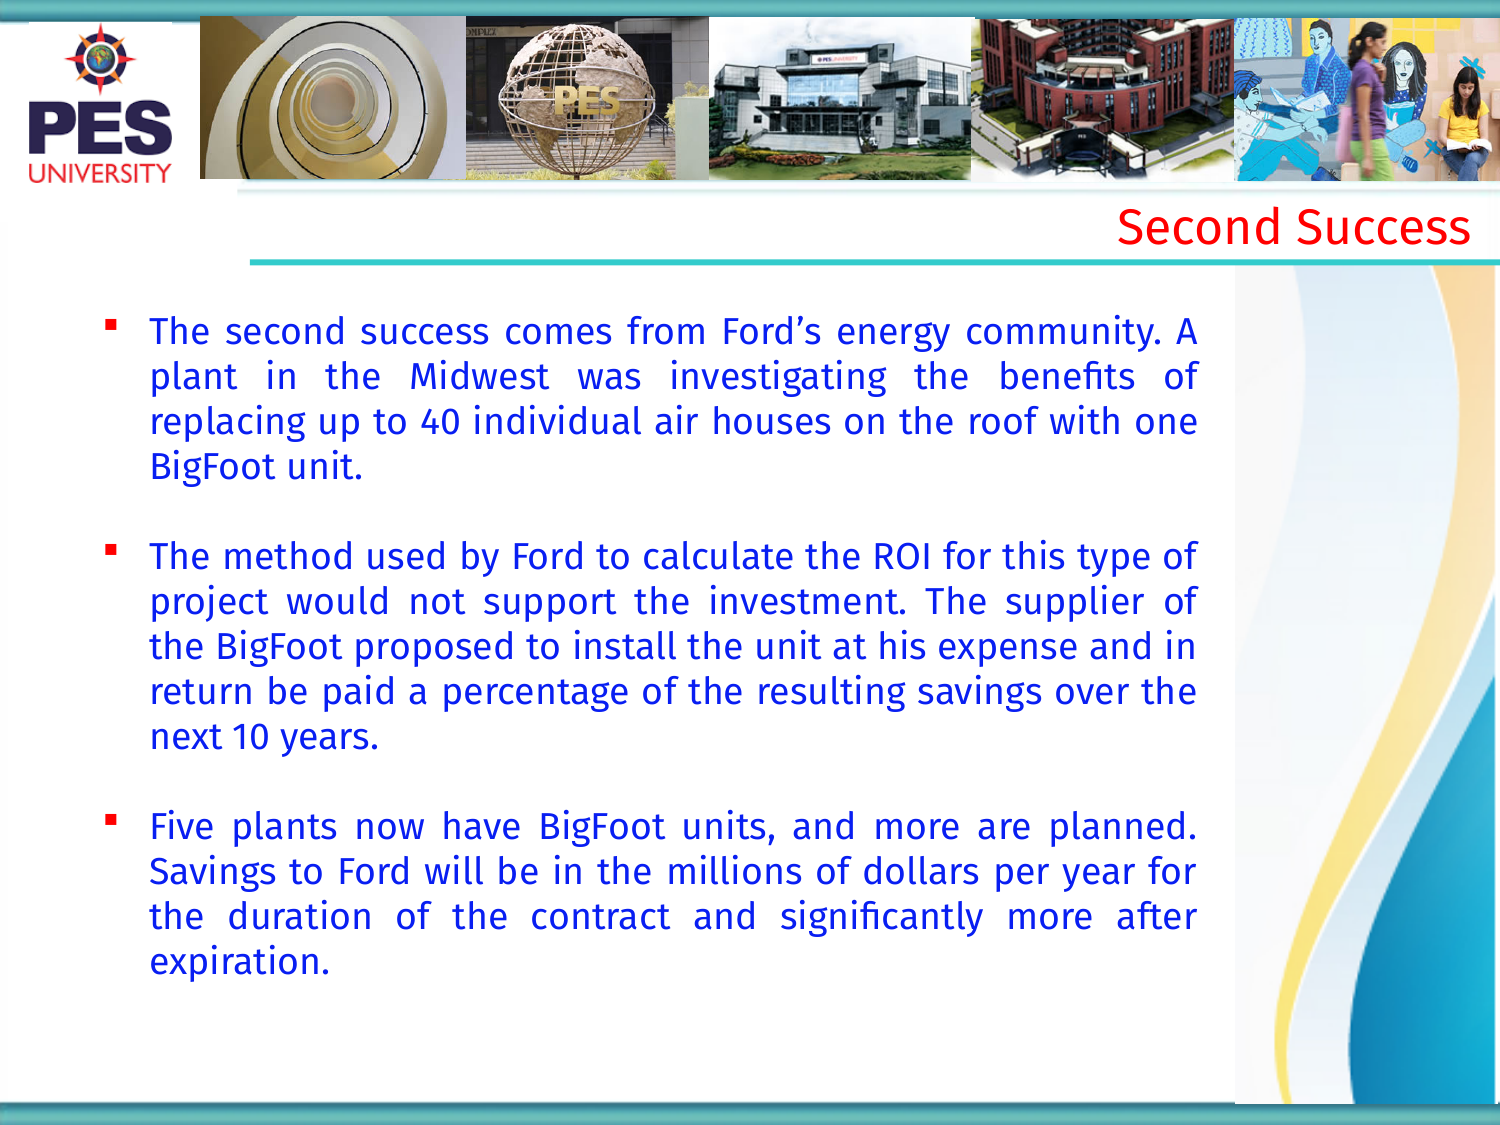

Second Success

The second success comes from Ford’s energy community. A plant in the Midwest was investigating the benefits of replacing up to 40 individual air houses on the roof with one BigFoot unit.

The method used by Ford to calculate the ROI for this type of project would not support the investment. The supplier of the BigFoot proposed to install the unit at his expense and in return be paid a percentage of the resulting savings over the next 10 years.

Five plants now have BigFoot units, and more are planned. Savings to Ford will be in the millions of dollars per year for the duration of the contract and significantly more after expiration.